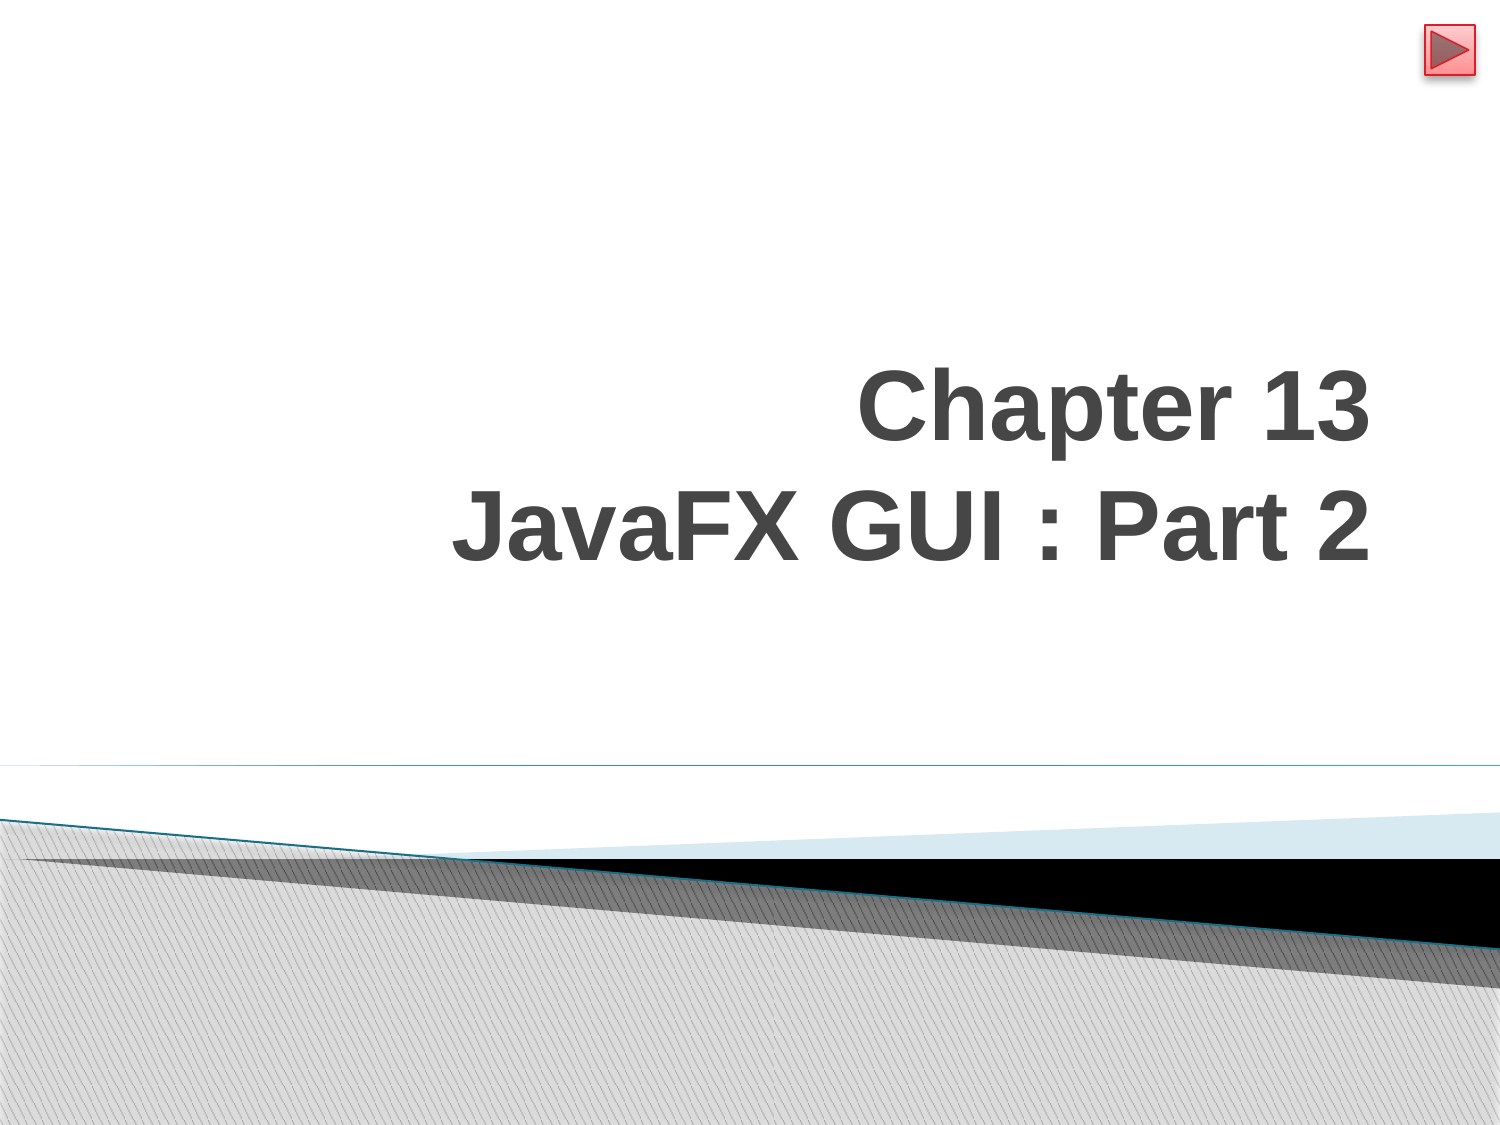

# Chapter 13 JavaFX GUI : Part 2